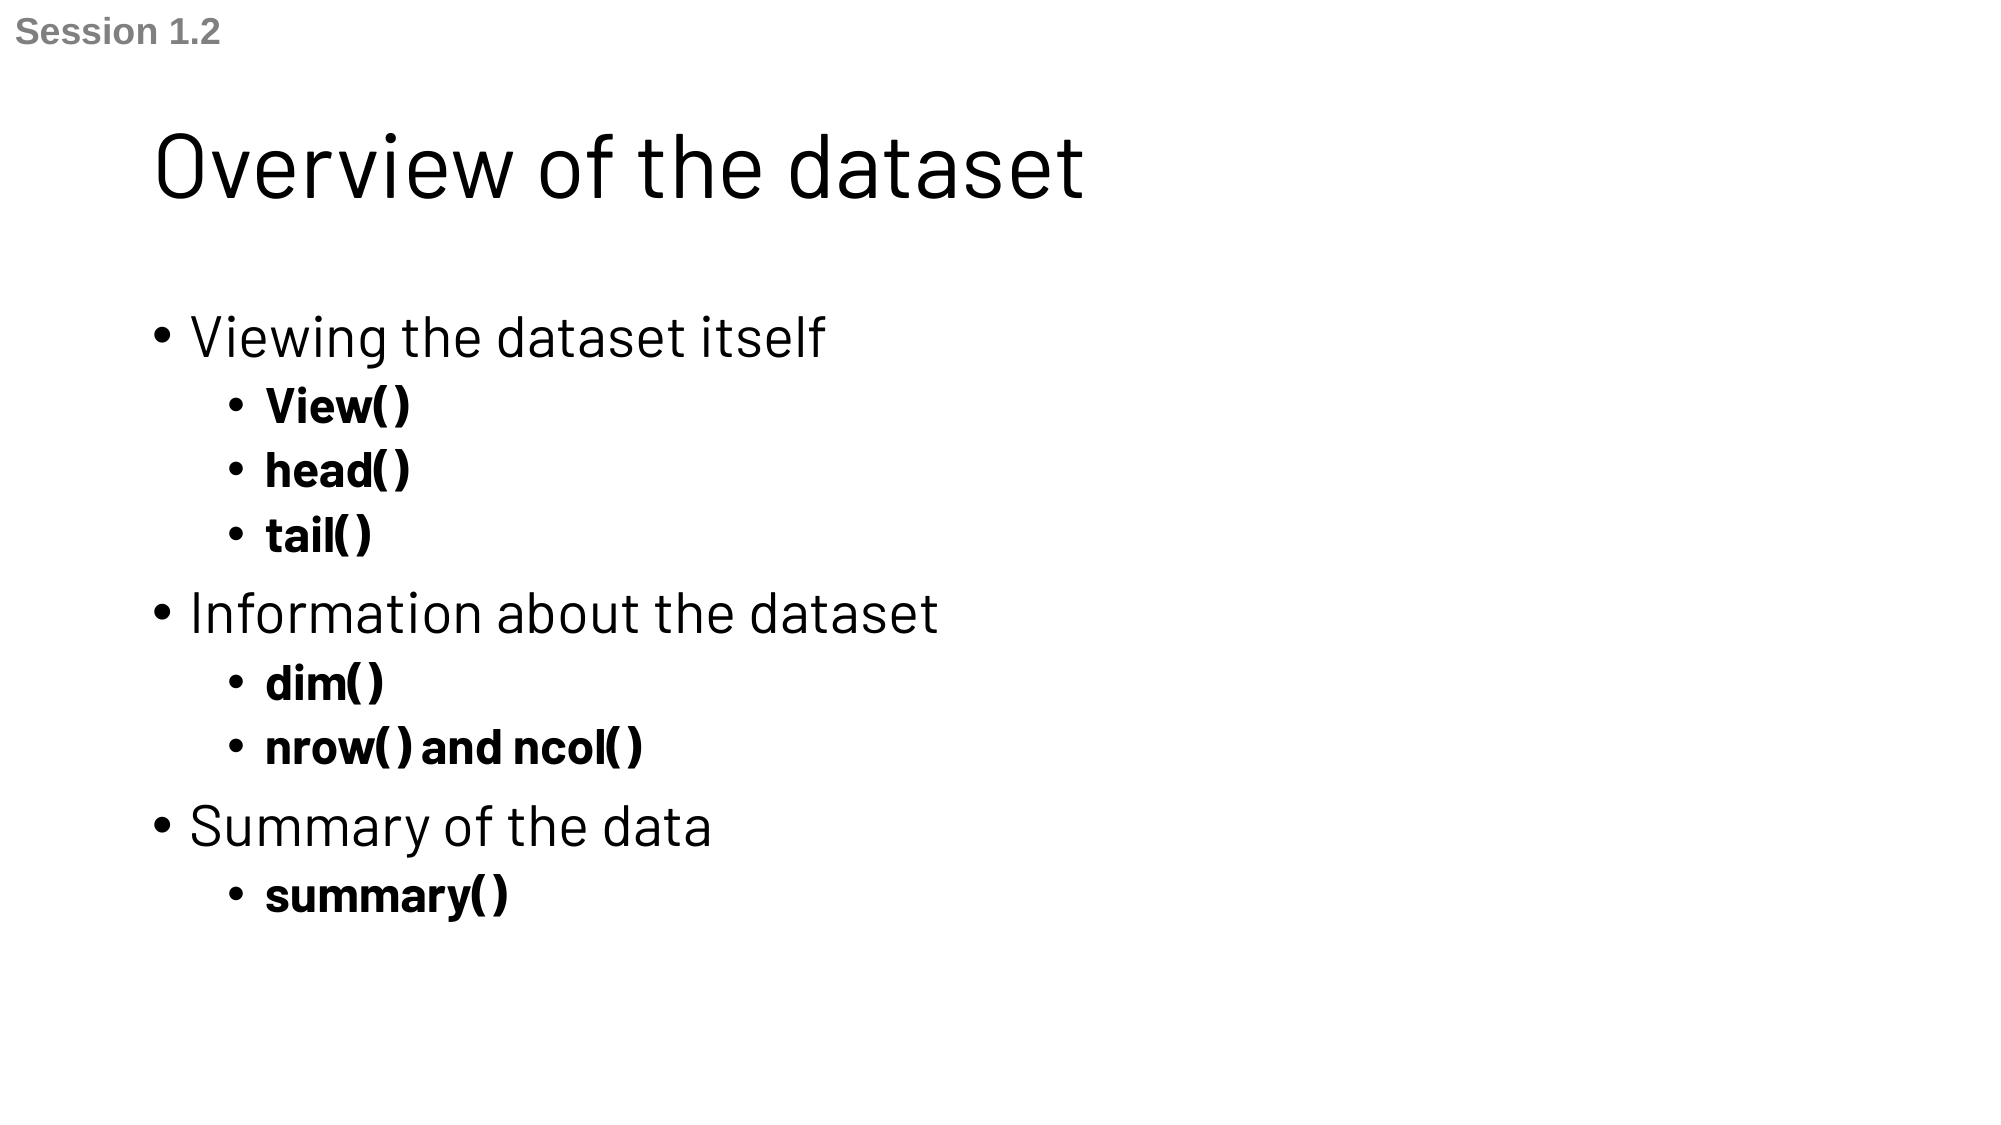

Session 1.2
# Overview of the dataset
Viewing the dataset itself
View()
head()
tail()
Information about the dataset
dim()
nrow() and ncol()
Summary of the data
summary()